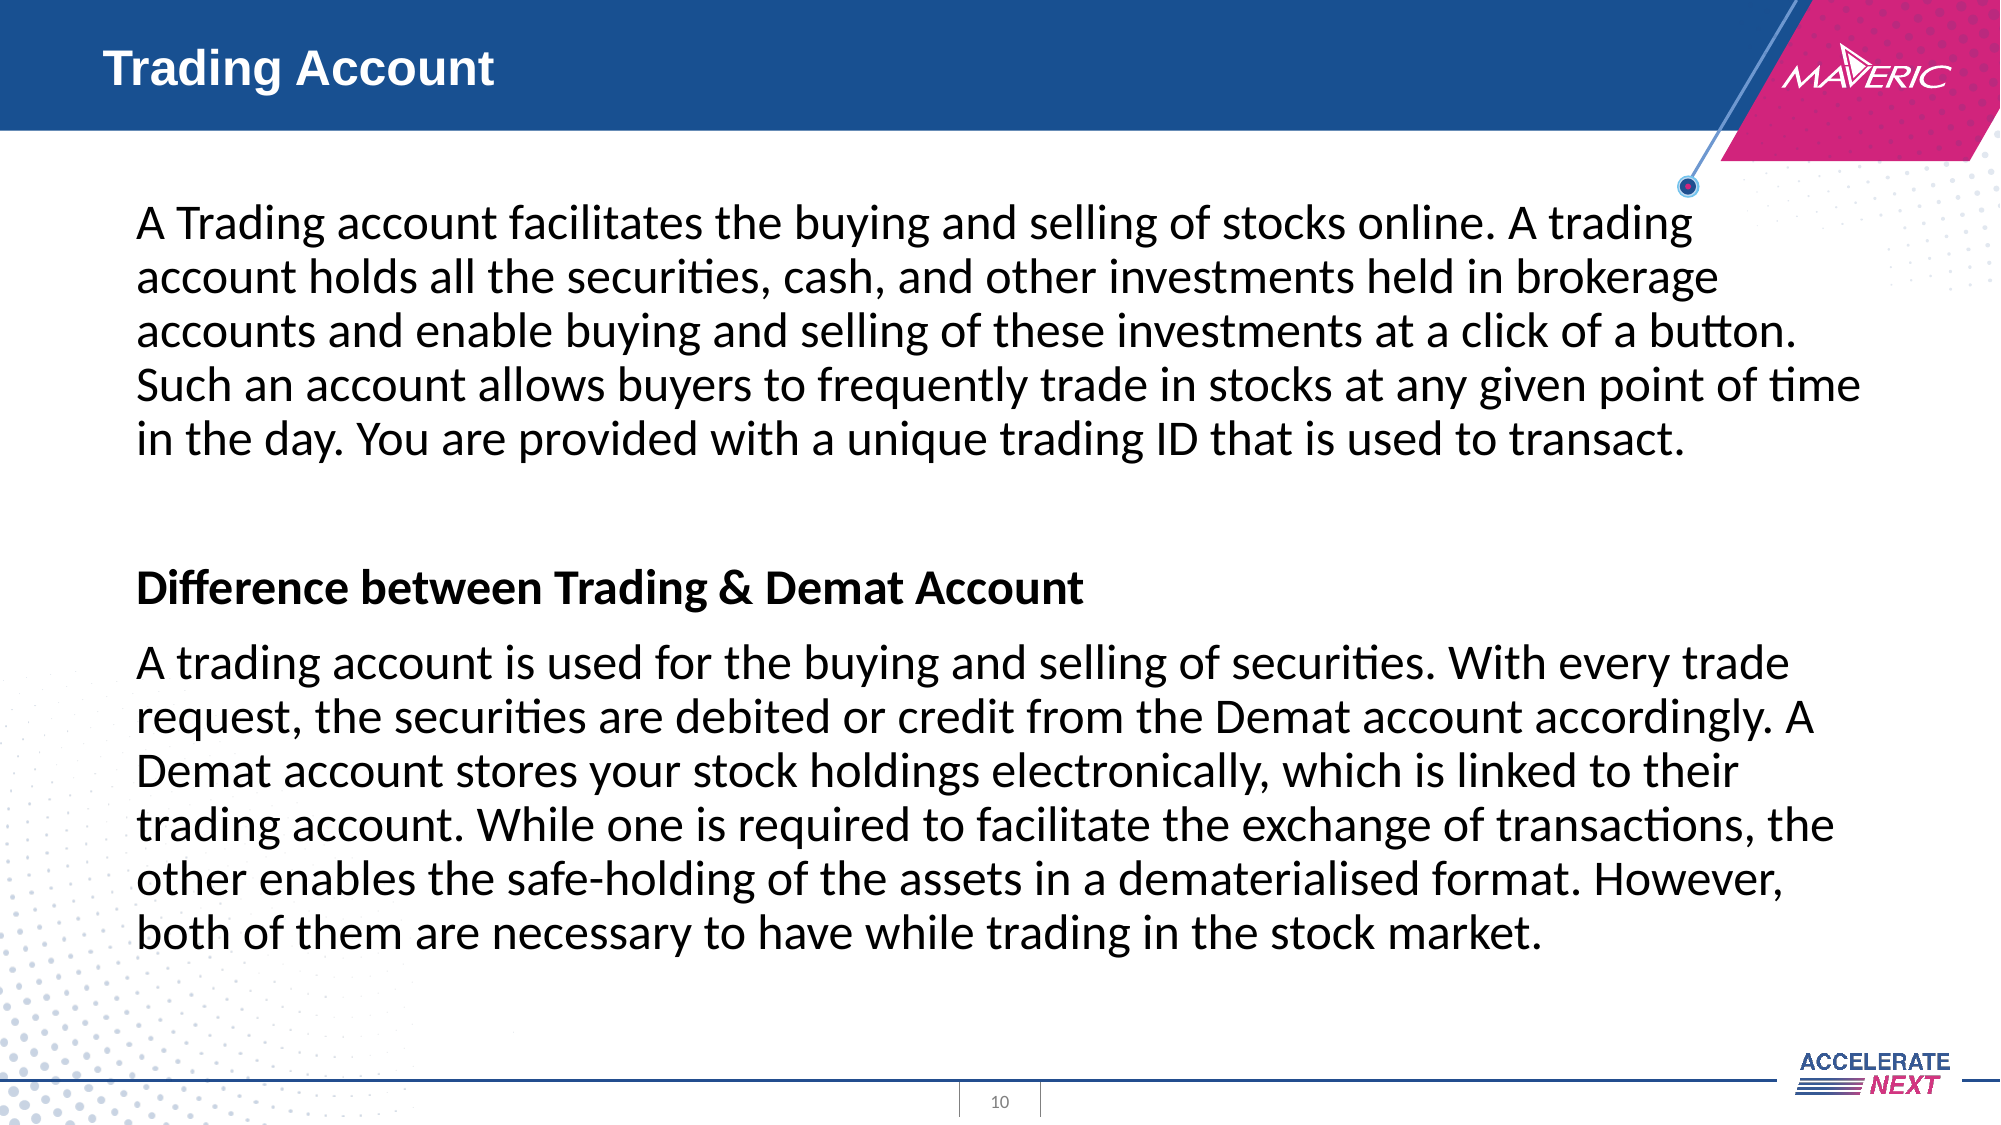

# Trading Account
A Trading account facilitates the buying and selling of stocks online. A trading account holds all the securities, cash, and other investments held in brokerage accounts and enable buying and selling of these investments at a click of a button. Such an account allows buyers to frequently trade in stocks at any given point of time in the day. You are provided with a unique trading ID that is used to transact.

Difference between Trading & Demat Account
A trading account is used for the buying and selling of securities. With every trade request, the securities are debited or credit from the Demat account accordingly. A Demat account stores your stock holdings electronically, which is linked to their trading account. While one is required to facilitate the exchange of transactions, the other enables the safe-holding of the assets in a dematerialised format. However, both of them are necessary to have while trading in the stock market.
10